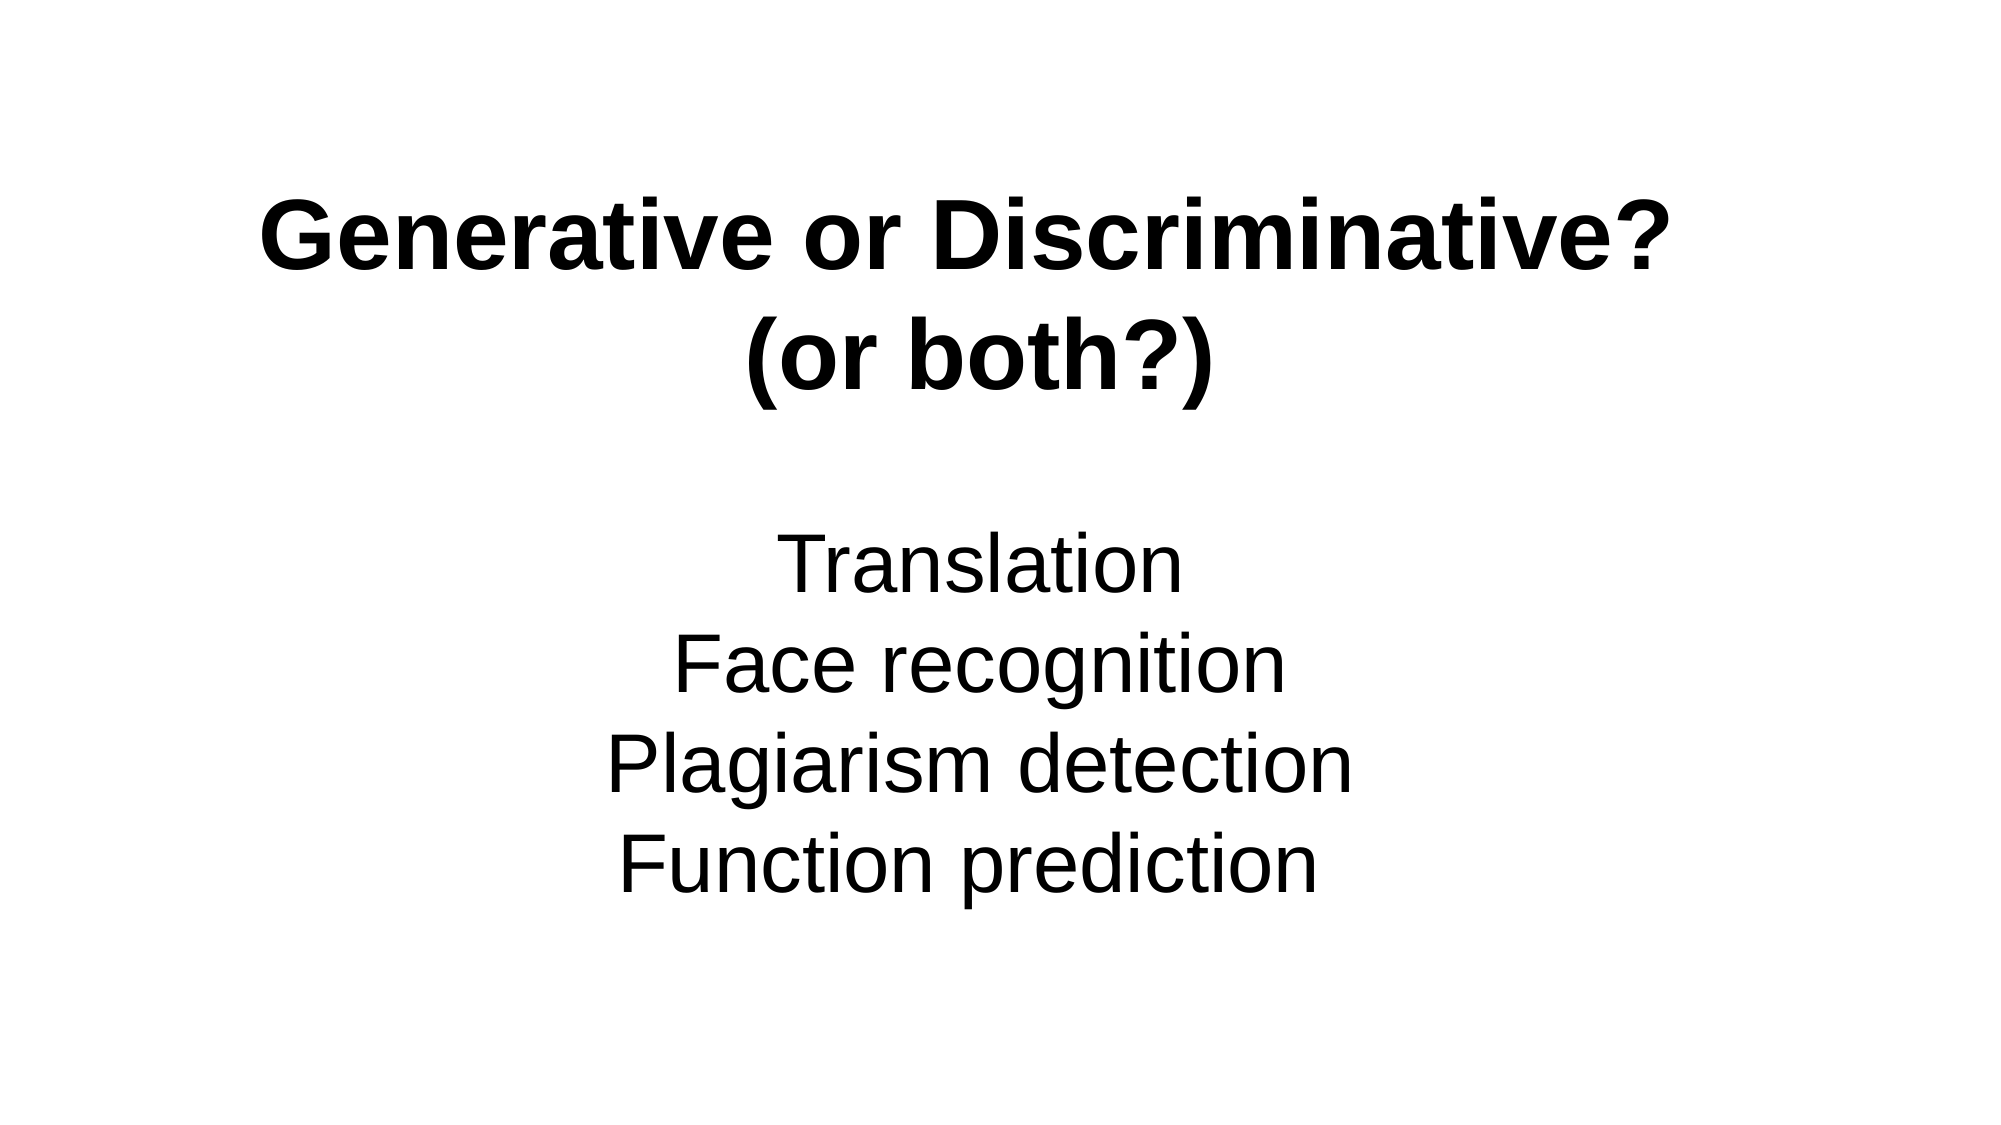

CSD AI & Machine Learning Lesson 2 - Activity
Generative or Discriminative?
(or both?)

Translation
Face recognition
Plagiarism detection
Function prediction